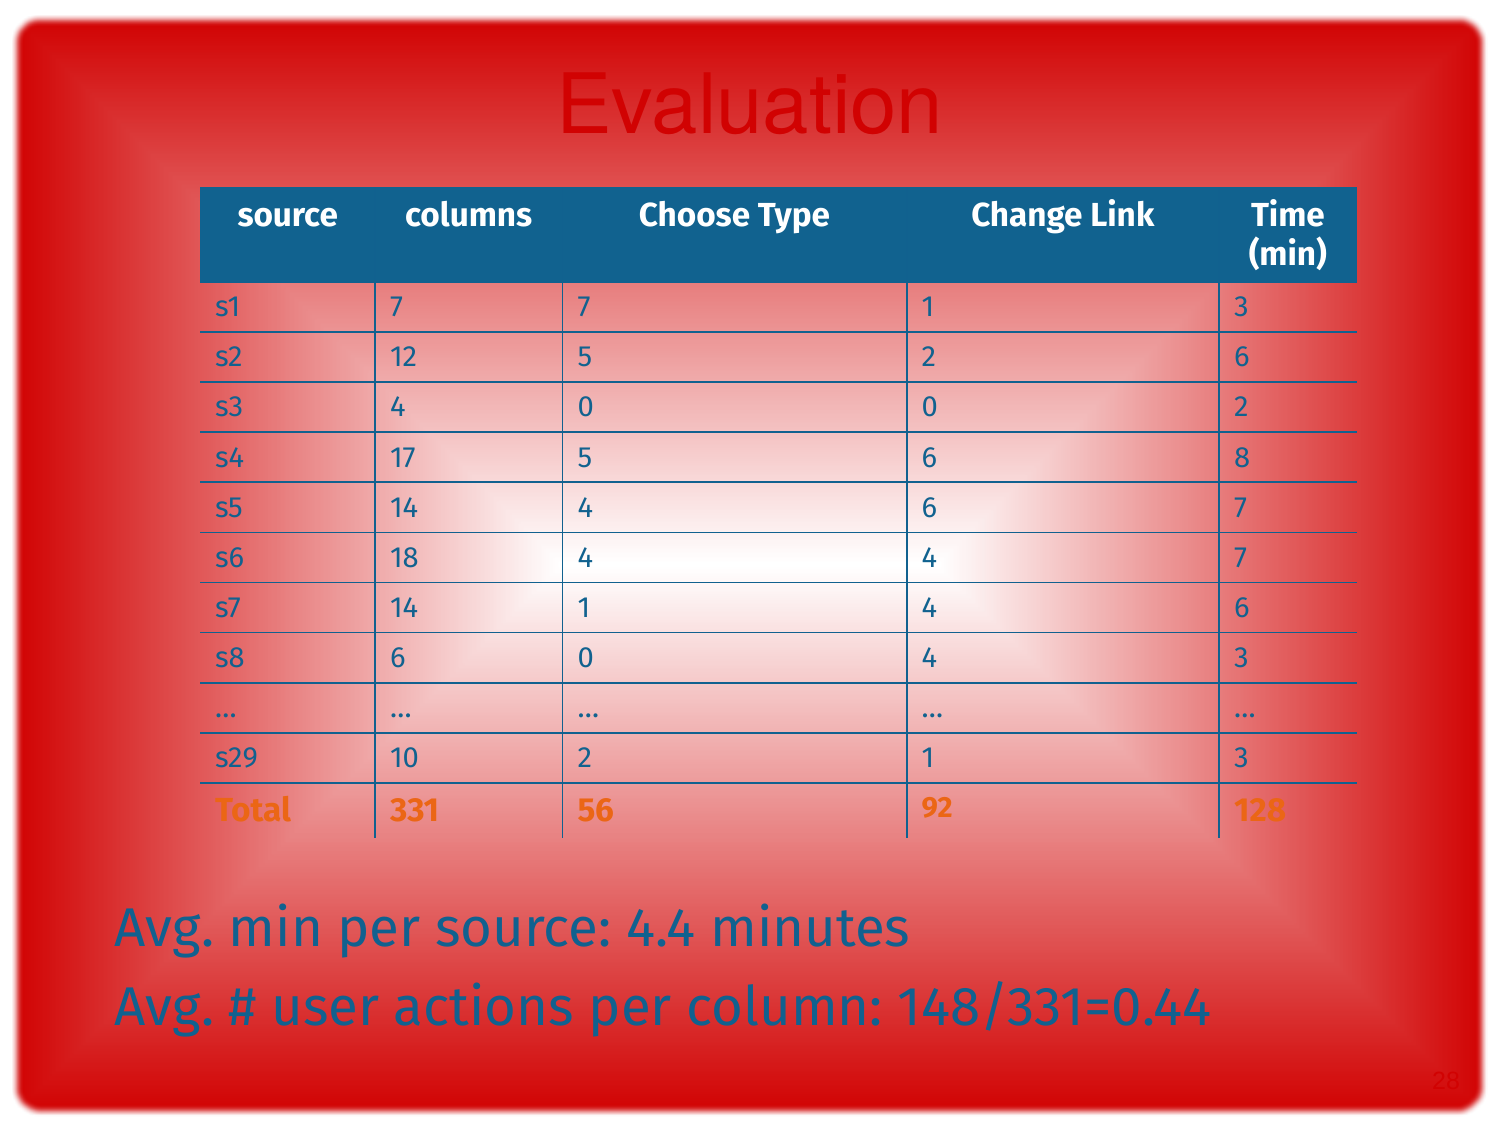

# Evaluation
| source | columns | Choose Type | Change Link | Time (min) |
| --- | --- | --- | --- | --- |
| s1 | 7 | 7 | 1 | 3 |
| s2 | 12 | 5 | 2 | 6 |
| s3 | 4 | 0 | 0 | 2 |
| s4 | 17 | 5 | 6 | 8 |
| s5 | 14 | 4 | 6 | 7 |
| s6 | 18 | 4 | 4 | 7 |
| s7 | 14 | 1 | 4 | 6 |
| s8 | 6 | 0 | 4 | 3 |
| … | … | … | … | … |
| s29 | 10 | 2 | 1 | 3 |
| Total | 331 | 56 | 92 | 128 |
Avg. min per source: 4.4 minutes
Avg. # user actions per column: 148/331=0.44
28